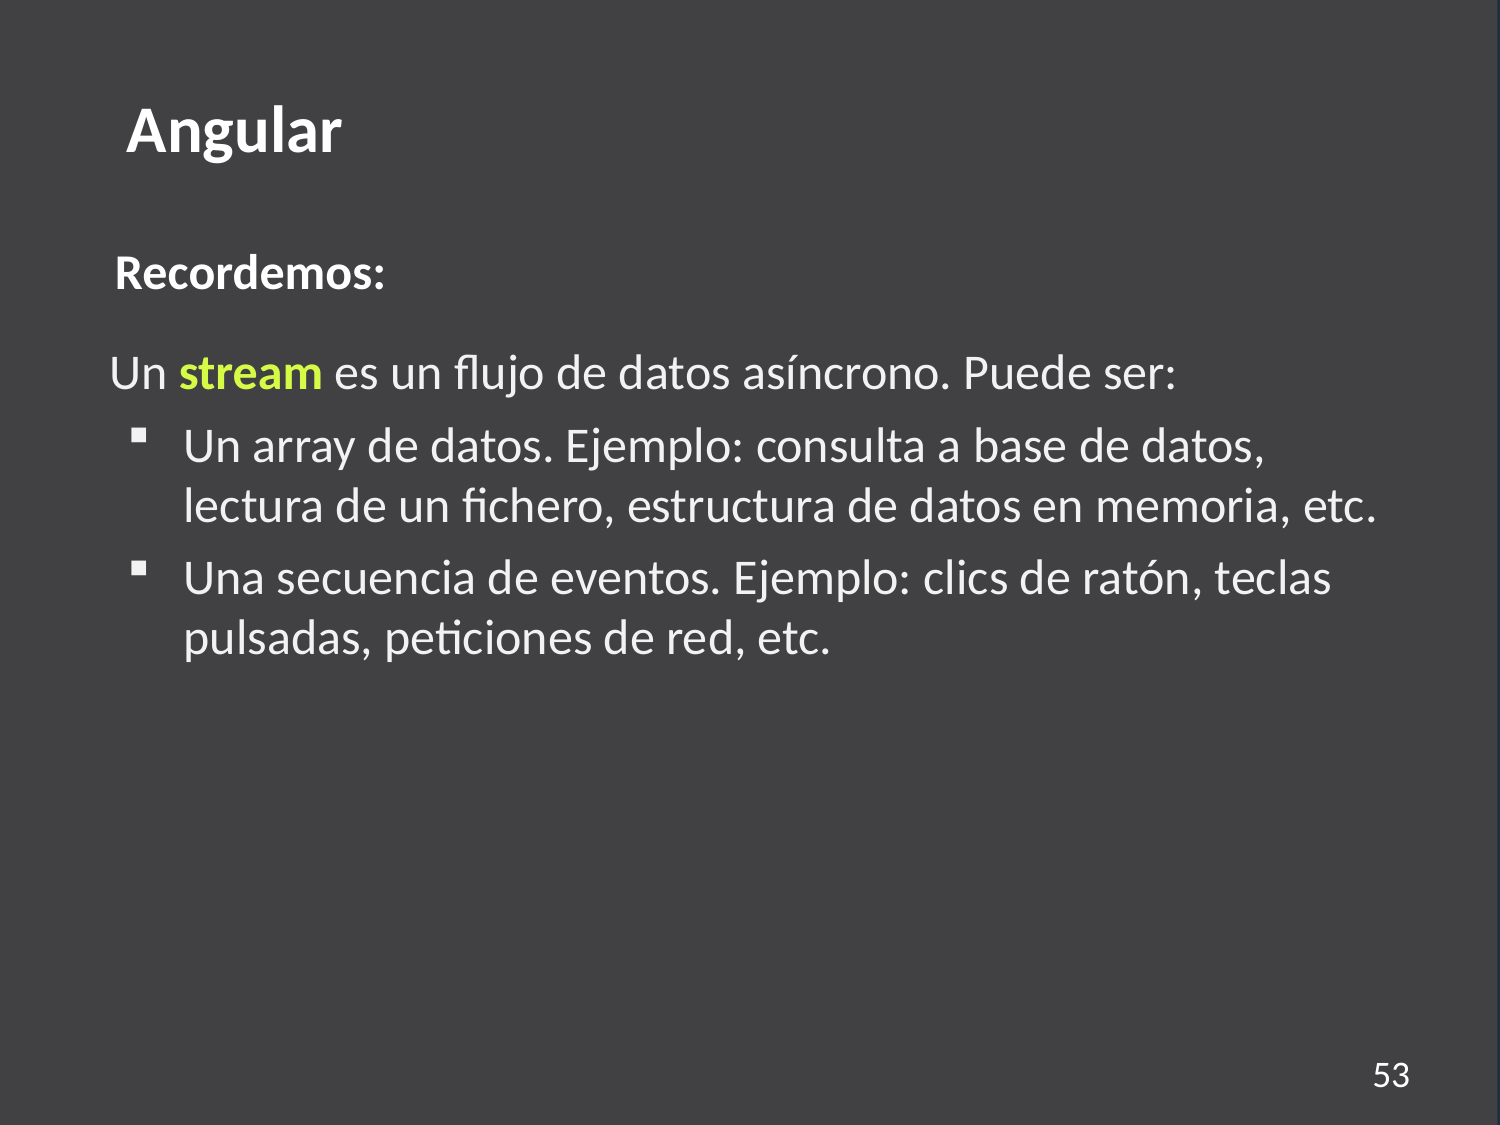

Angular
Recordemos:
Un stream es un flujo de datos asíncrono. Puede ser:
Un array de datos. Ejemplo: consulta a base de datos, lectura de un fichero, estructura de datos en memoria, etc.
Una secuencia de eventos. Ejemplo: clics de ratón, teclas pulsadas, peticiones de red, etc.

53